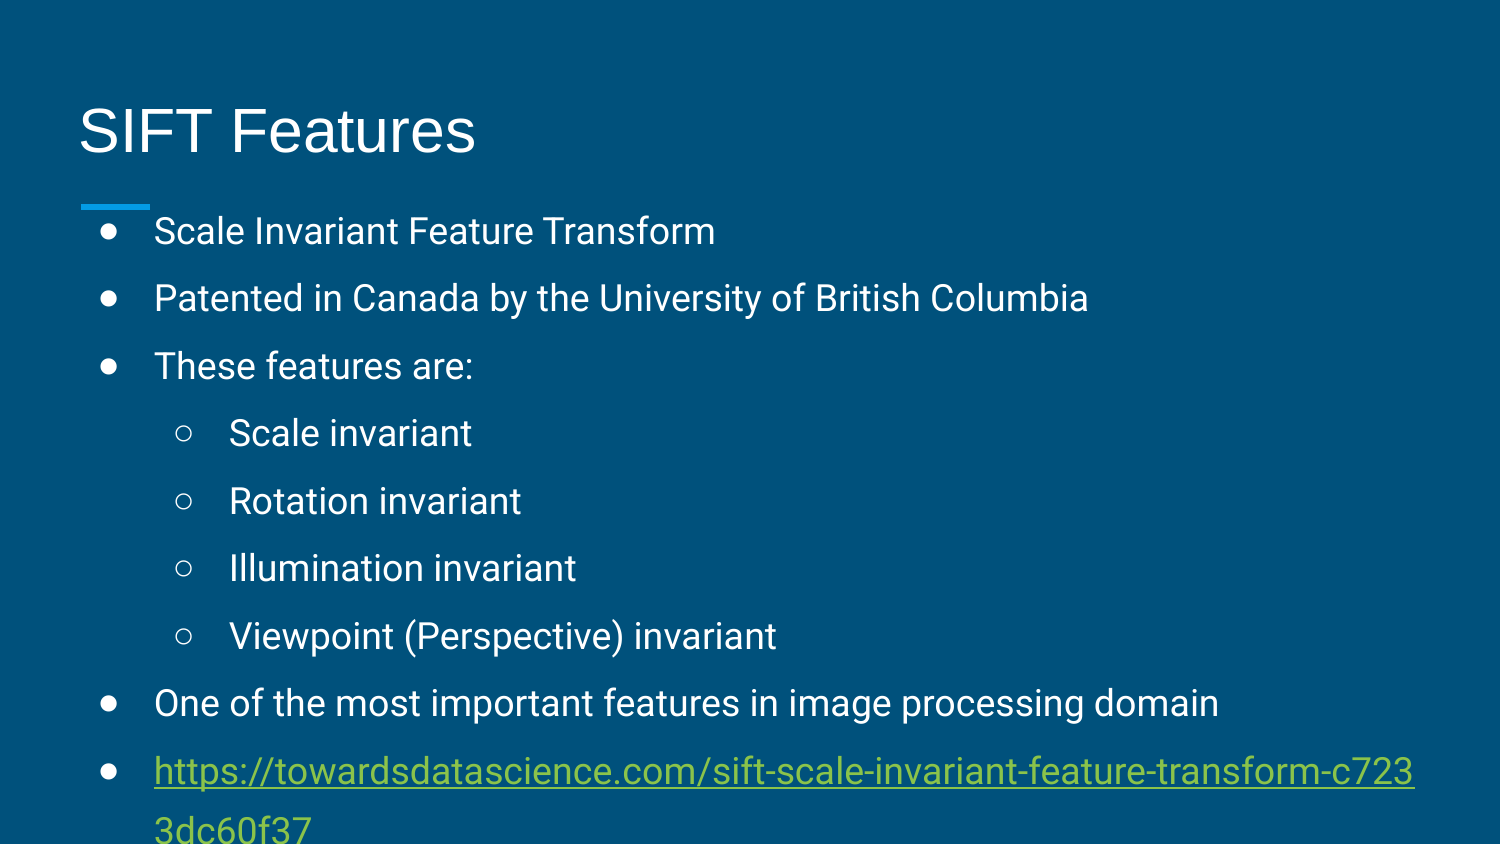

# SIFT Features
Scale Invariant Feature Transform
Patented in Canada by the University of British Columbia
These features are:
Scale invariant
Rotation invariant
Illumination invariant
Viewpoint (Perspective) invariant
One of the most important features in image processing domain
https://towardsdatascience.com/sift-scale-invariant-feature-transform-c7233dc60f37